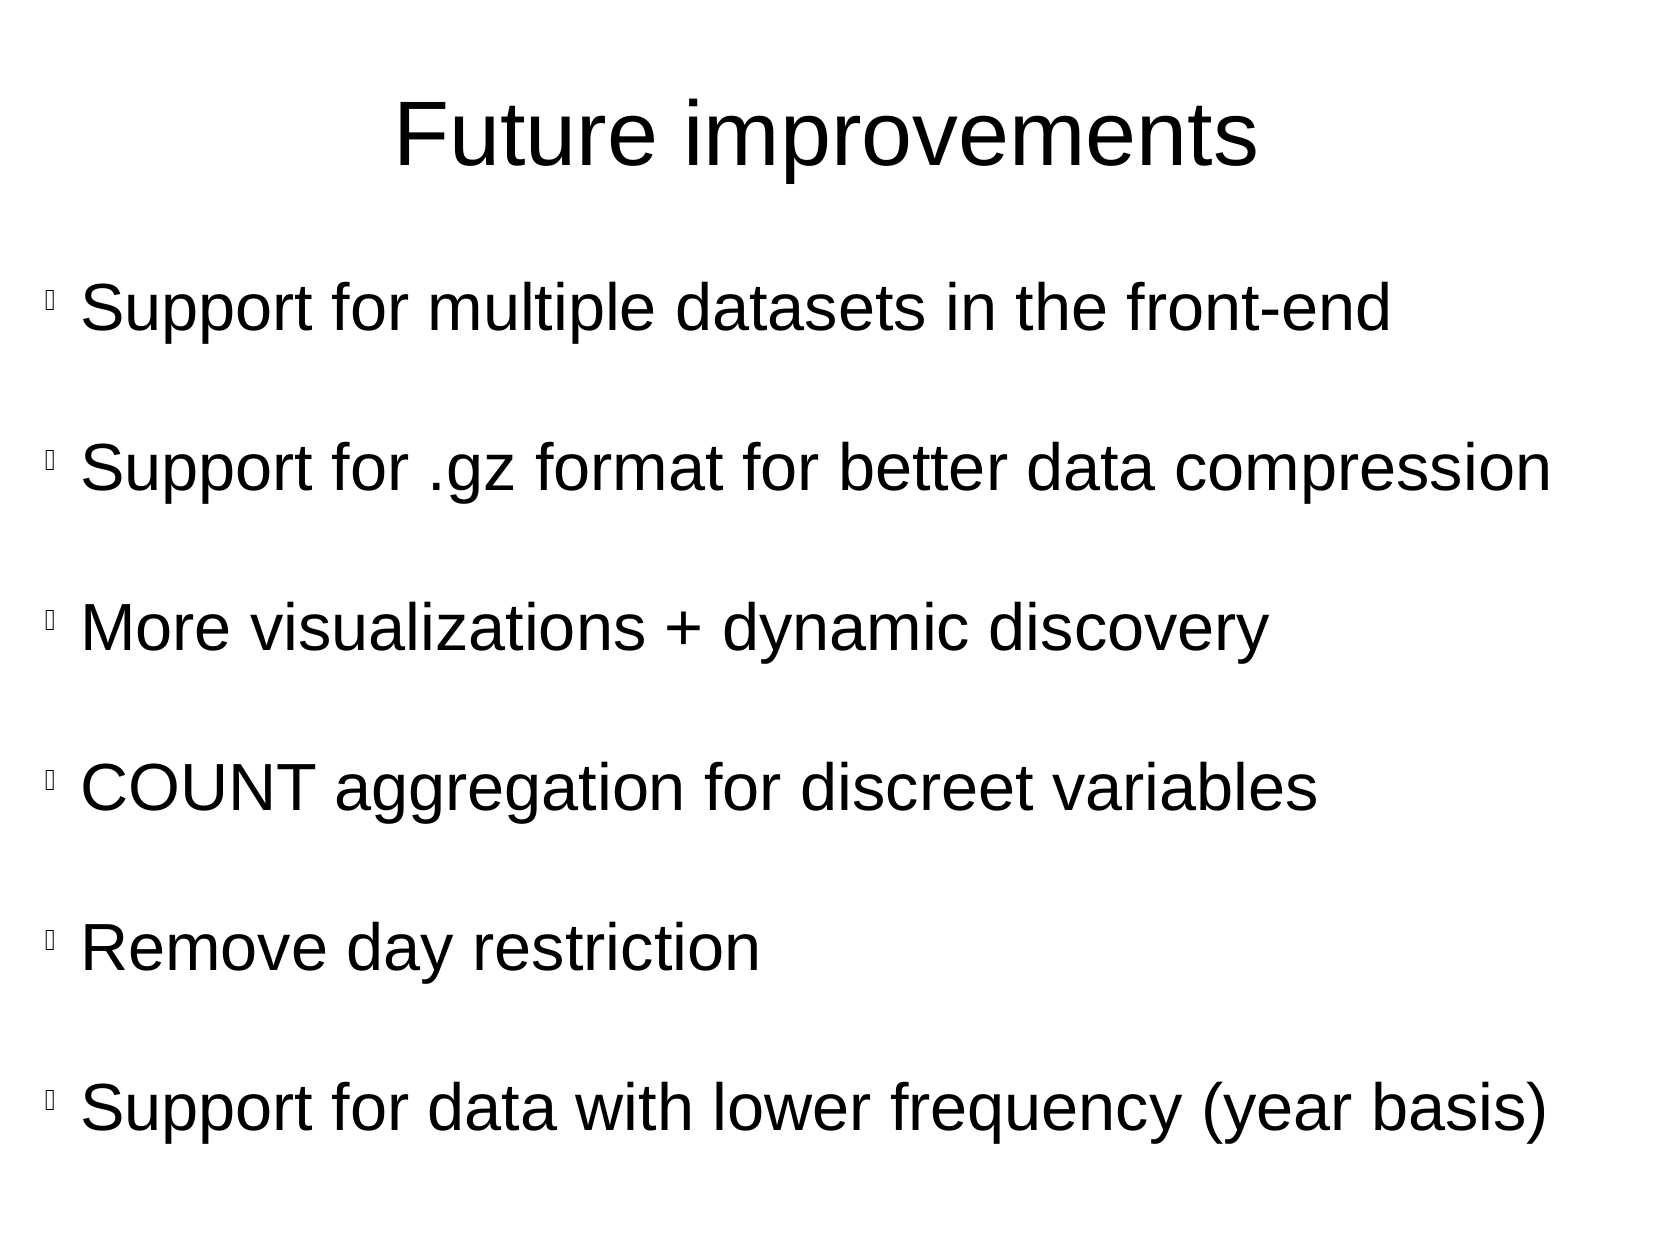

Future improvements
Support for multiple datasets in the front-end

Support for .gz format for better data compression

More visualizations + dynamic discovery

COUNT aggregation for discreet variables

Remove day restriction

Support for data with lower frequency (year basis)